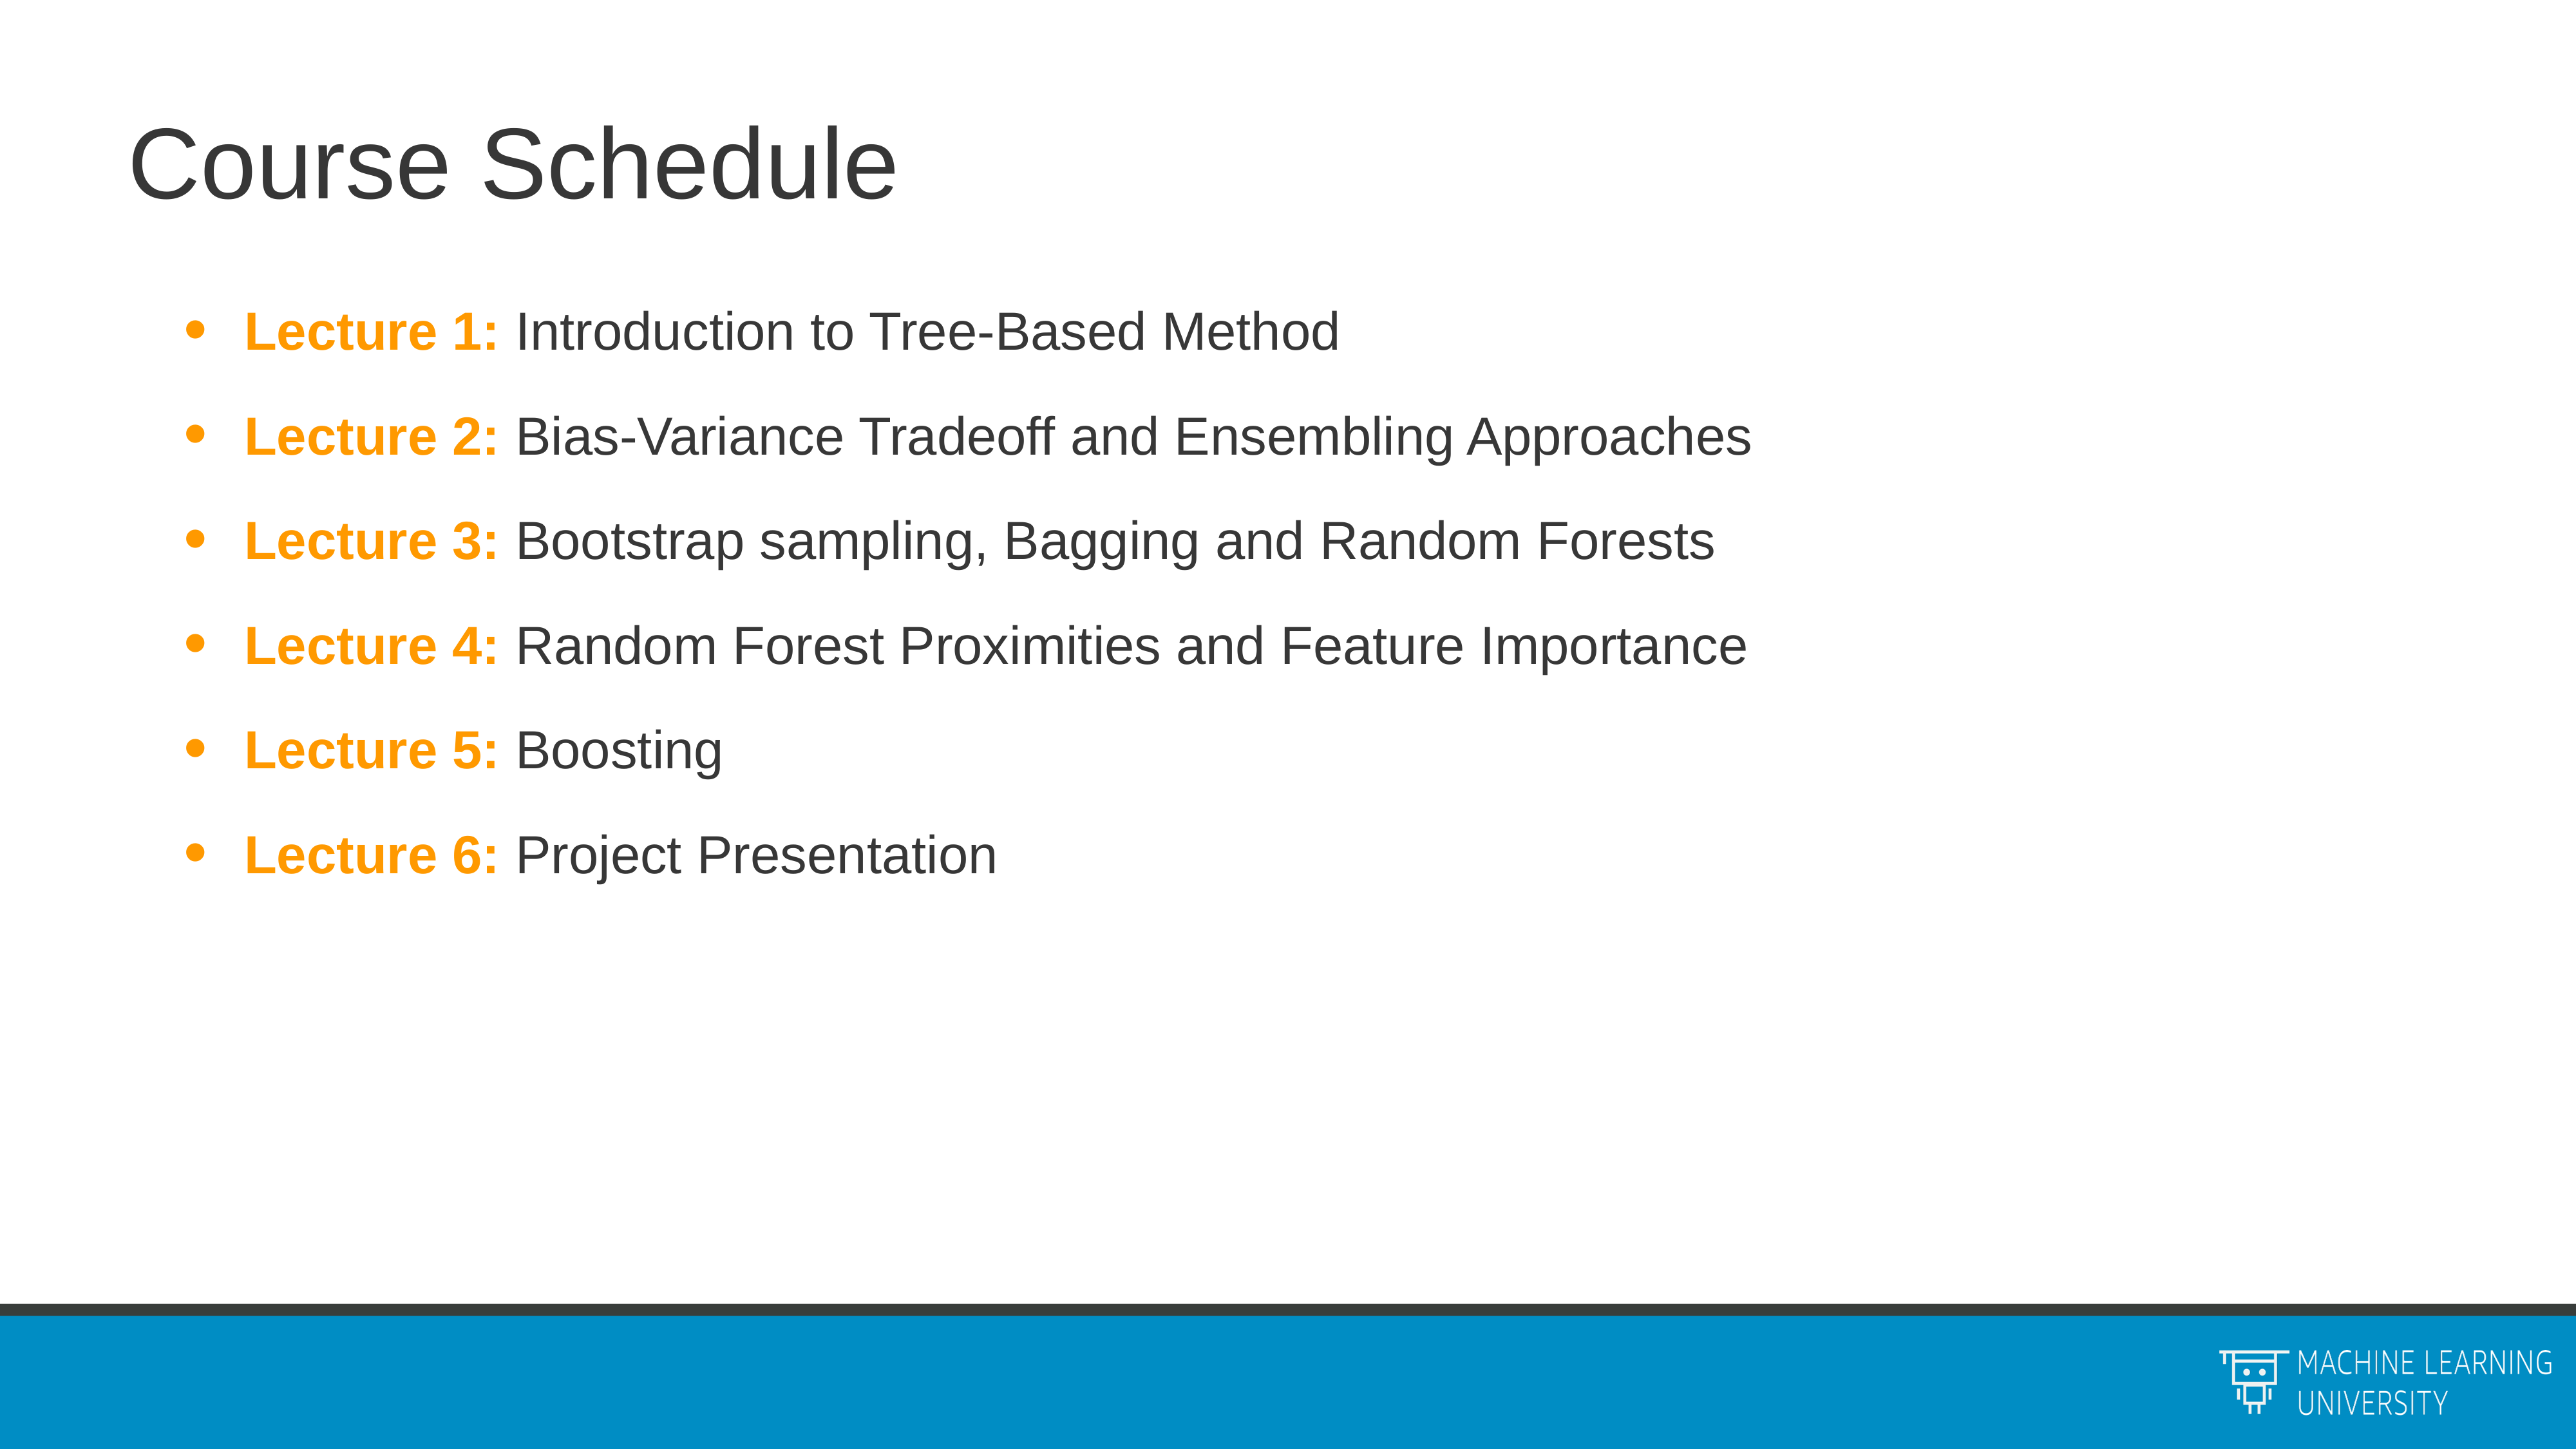

# Course Schedule
Lecture 1: Introduction to Tree-Based Method
Lecture 2: Bias-Variance Tradeoff and Ensembling Approaches
Lecture 3: Bootstrap sampling, Bagging and Random Forests
Lecture 4: Random Forest Proximities and Feature Importance
Lecture 5: Boosting
Lecture 6: Project Presentation